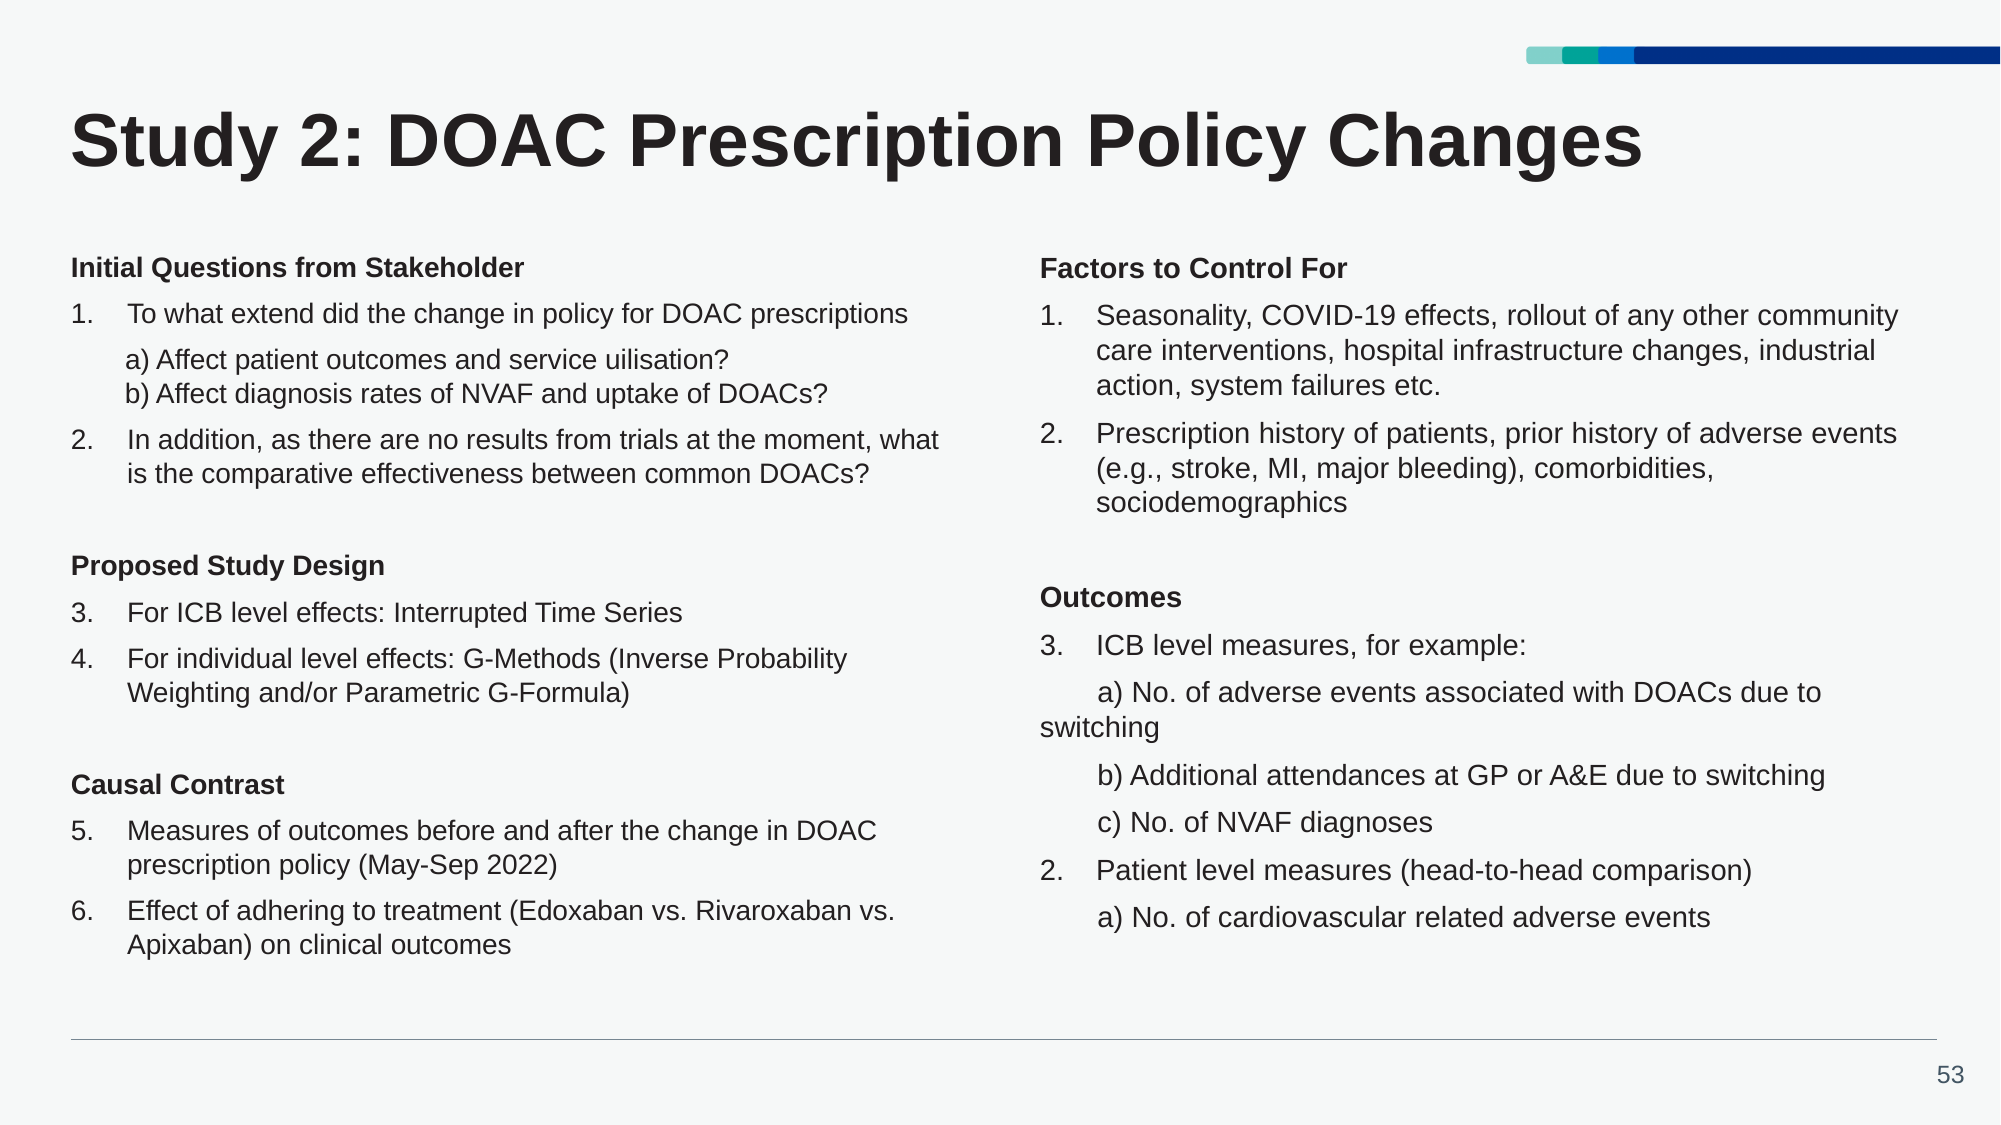

# Study 2: DOAC Prescription Policy Changes
Initial Questions from Stakeholder
To what extend did the change in policy for DOAC prescriptions
       a) Affect patient outcomes and service uilisation?
       b) Affect diagnosis rates of NVAF and uptake of DOACs?
In addition, as there are no results from trials at the moment, what is the comparative effectiveness between common DOACs?

Proposed Study Design
For ICB level effects: Interrupted Time Series
For individual level effects: G-Methods (Inverse Probability Weighting and/or Parametric G-Formula)

Causal Contrast
Measures of outcomes before and after the change in DOAC prescription policy (May-Sep 2022)
Effect of adhering to treatment (Edoxaban vs. Rivaroxaban vs. Apixaban) on clinical outcomes
Factors to Control For
Seasonality, COVID-19 effects, rollout of any other community care interventions, hospital infrastructure changes, industrial action, system failures etc.
Prescription history of patients, prior history of adverse events (e.g., stroke, MI, major bleeding), comorbidities, sociodemographics

Outcomes
ICB level measures, for example:
       a) No. of adverse events associated with DOACs due to switching
       b) Additional attendances at GP or A&E due to switching
       c) No. of NVAF diagnoses
Patient level measures (head-to-head comparison)
       a) No. of cardiovascular related adverse events